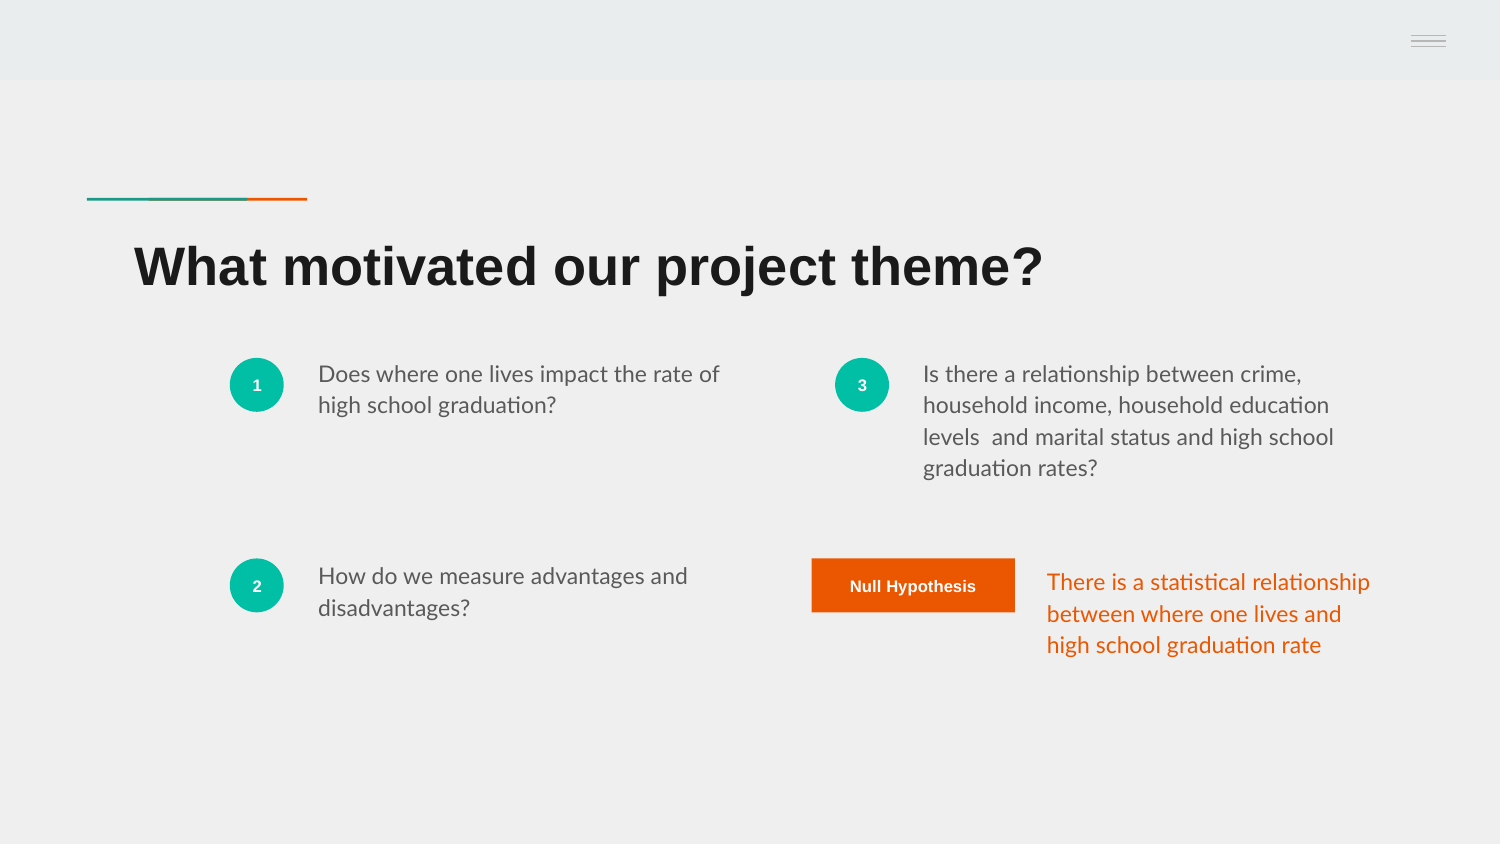

# What motivated our project theme?
Does where one lives impact the rate of high school graduation?
Is there a relationship between crime, household income, household education levels  and marital status and high school graduation rates?
1
3
How do we measure advantages and disadvantages?
There is a statistical relationship between where one lives and high school graduation rate
2
Null Hypothesis